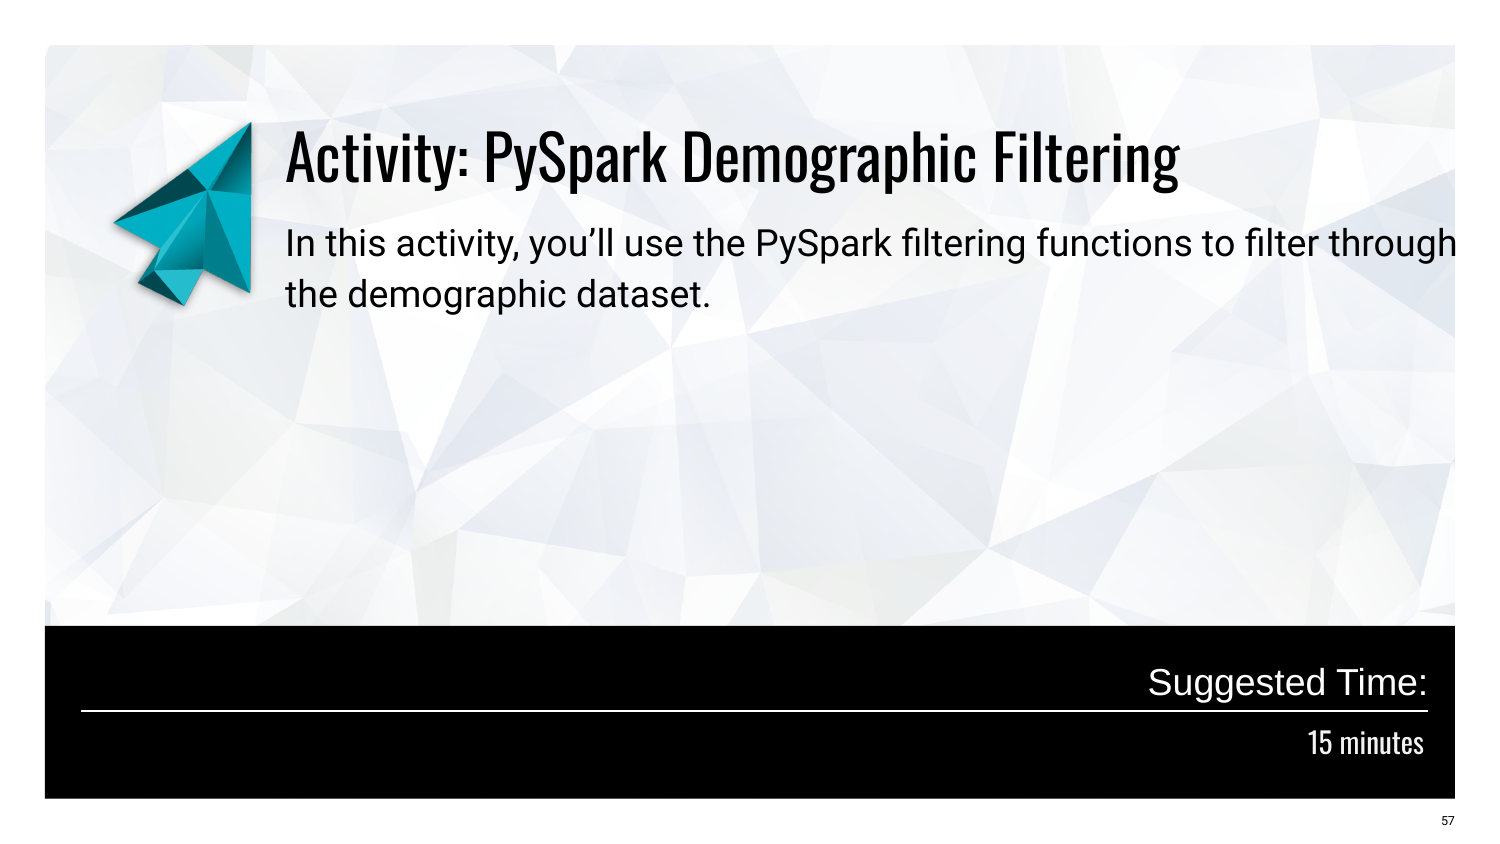

# Activity: PySpark Demographic Filtering
In this activity, you’ll use the PySpark filtering functions to filter through the demographic dataset.
15 minutes

57